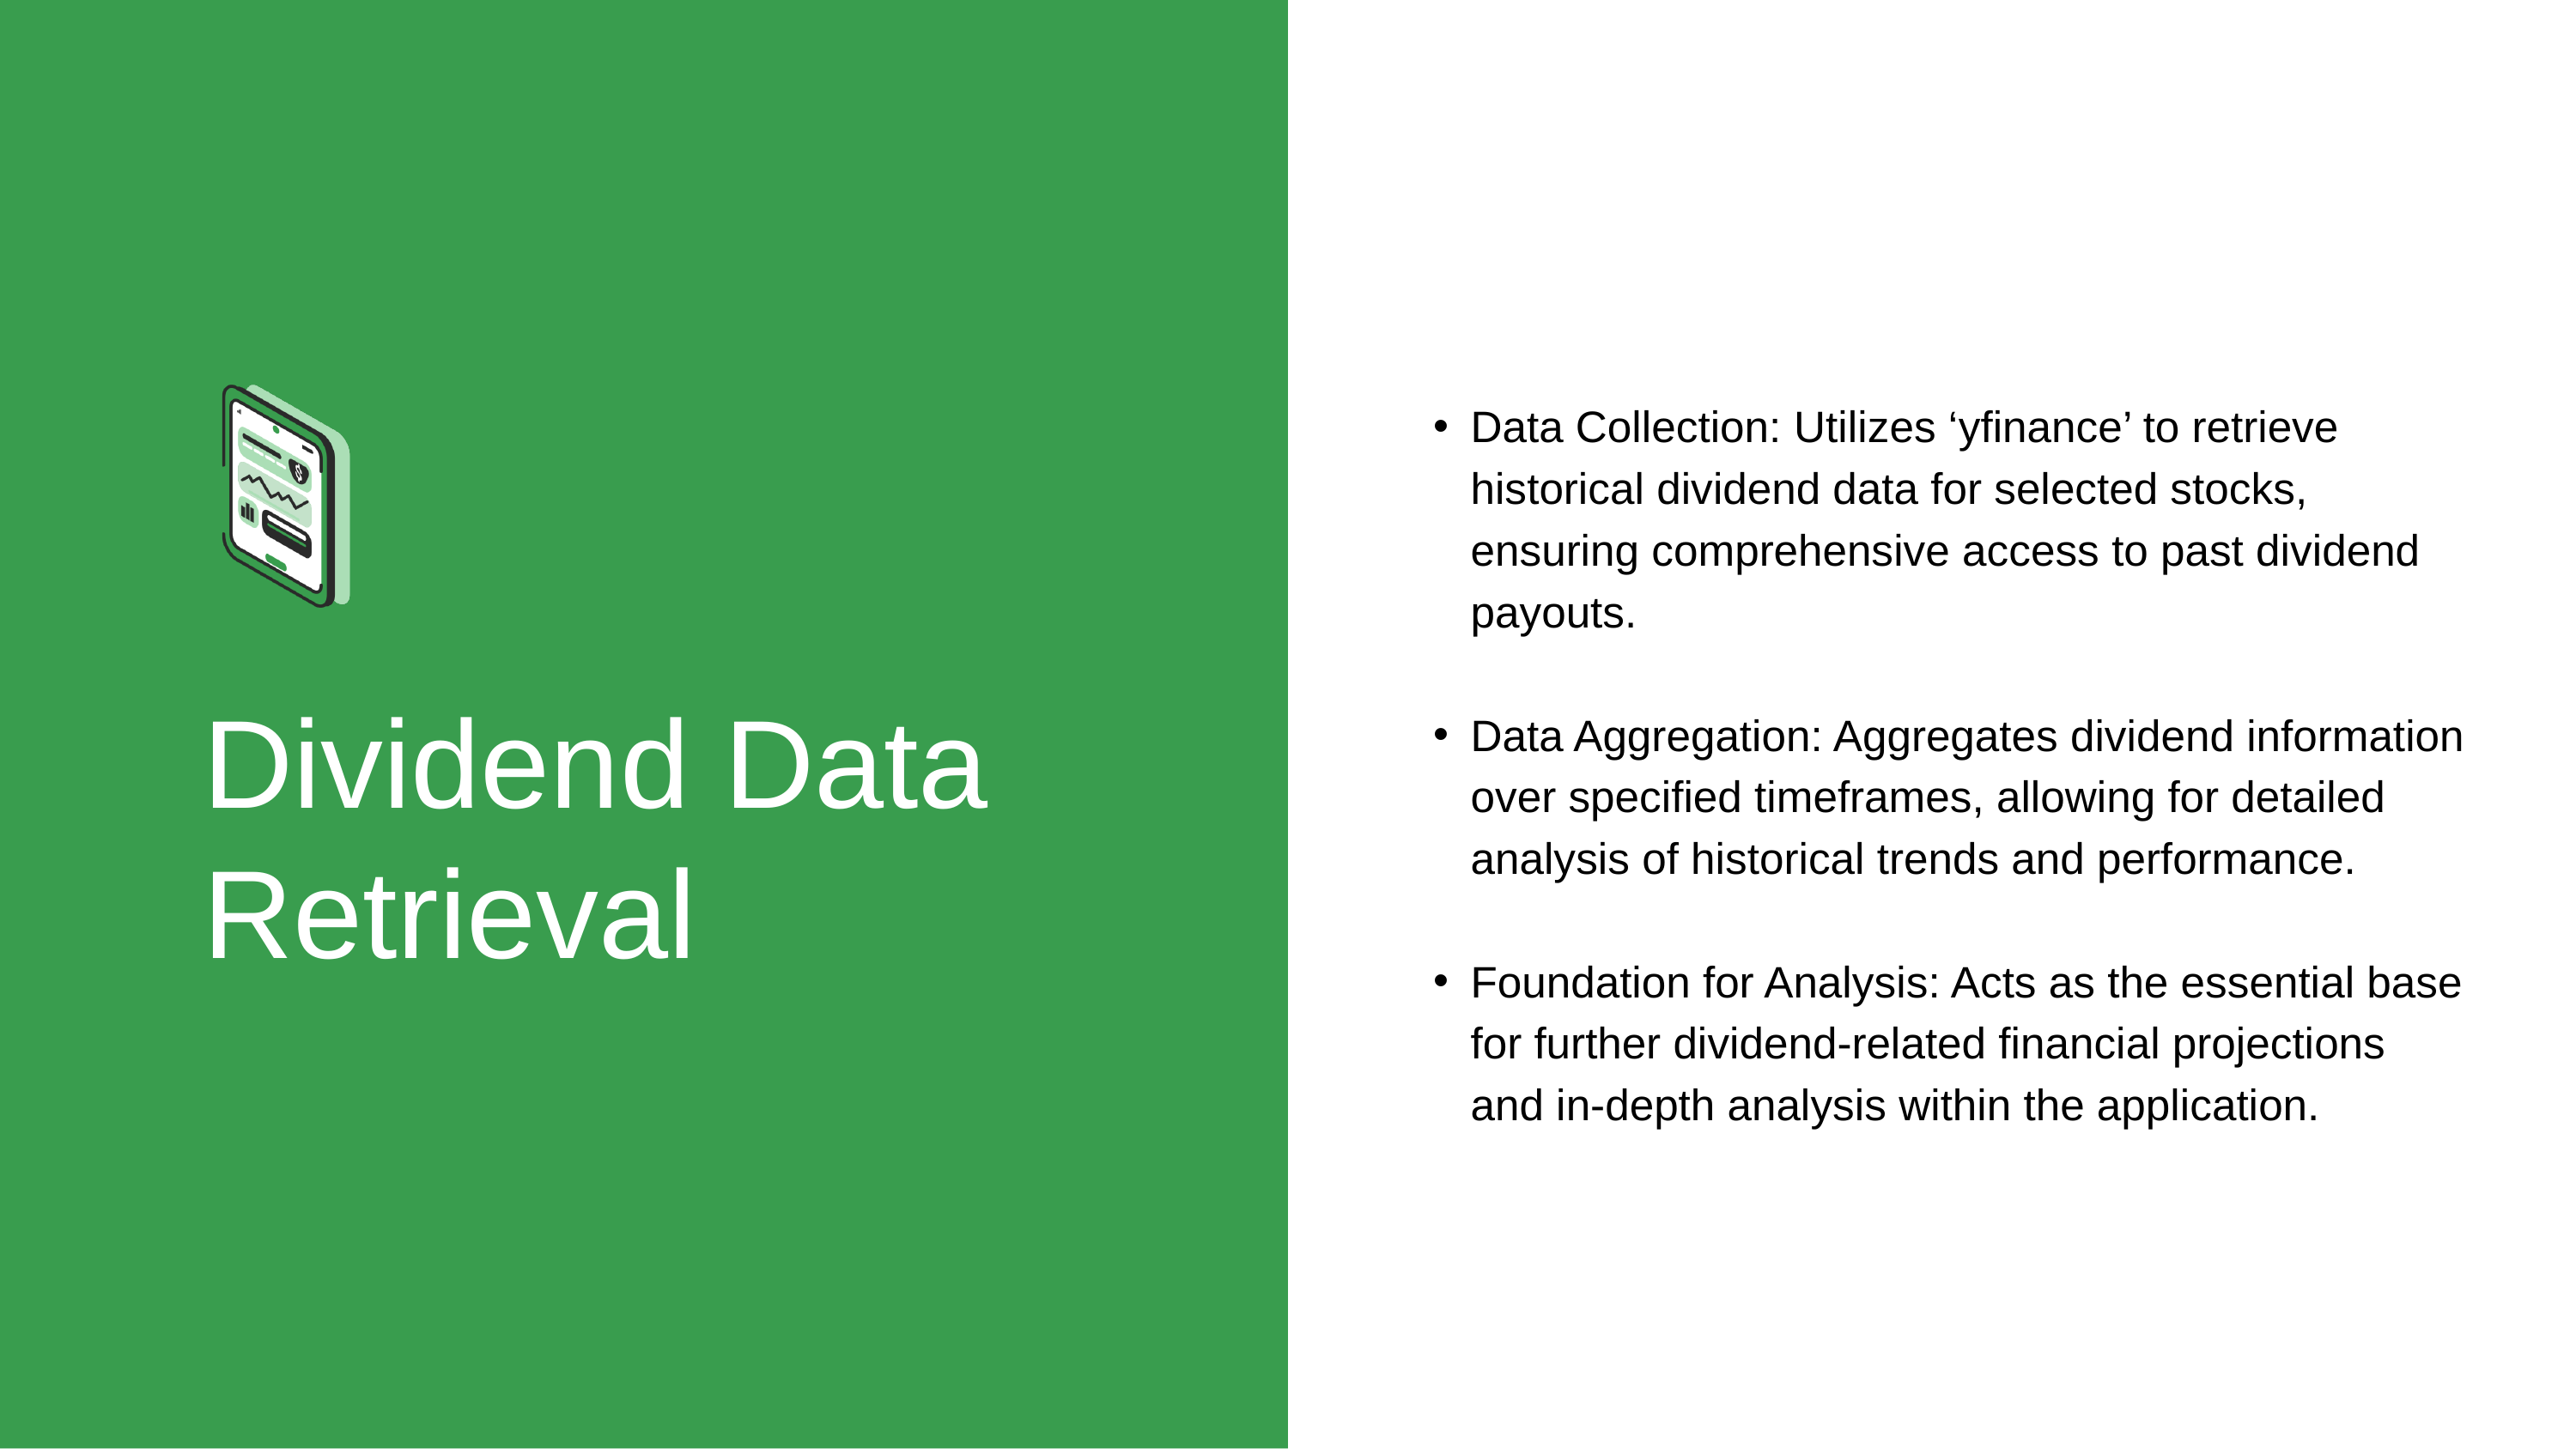

Dividend Data Retrieval

Data Collection: Utilizes ‘yfinance’ to retrieve historical dividend data for selected stocks, ensuring comprehensive access to past dividend payouts.

Data Aggregation: Aggregates dividend information over specified timeframes, allowing for detailed analysis of historical trends and performance.

Foundation for Analysis: Acts as the essential base for further dividend-related financial projections and in-depth analysis within the application.